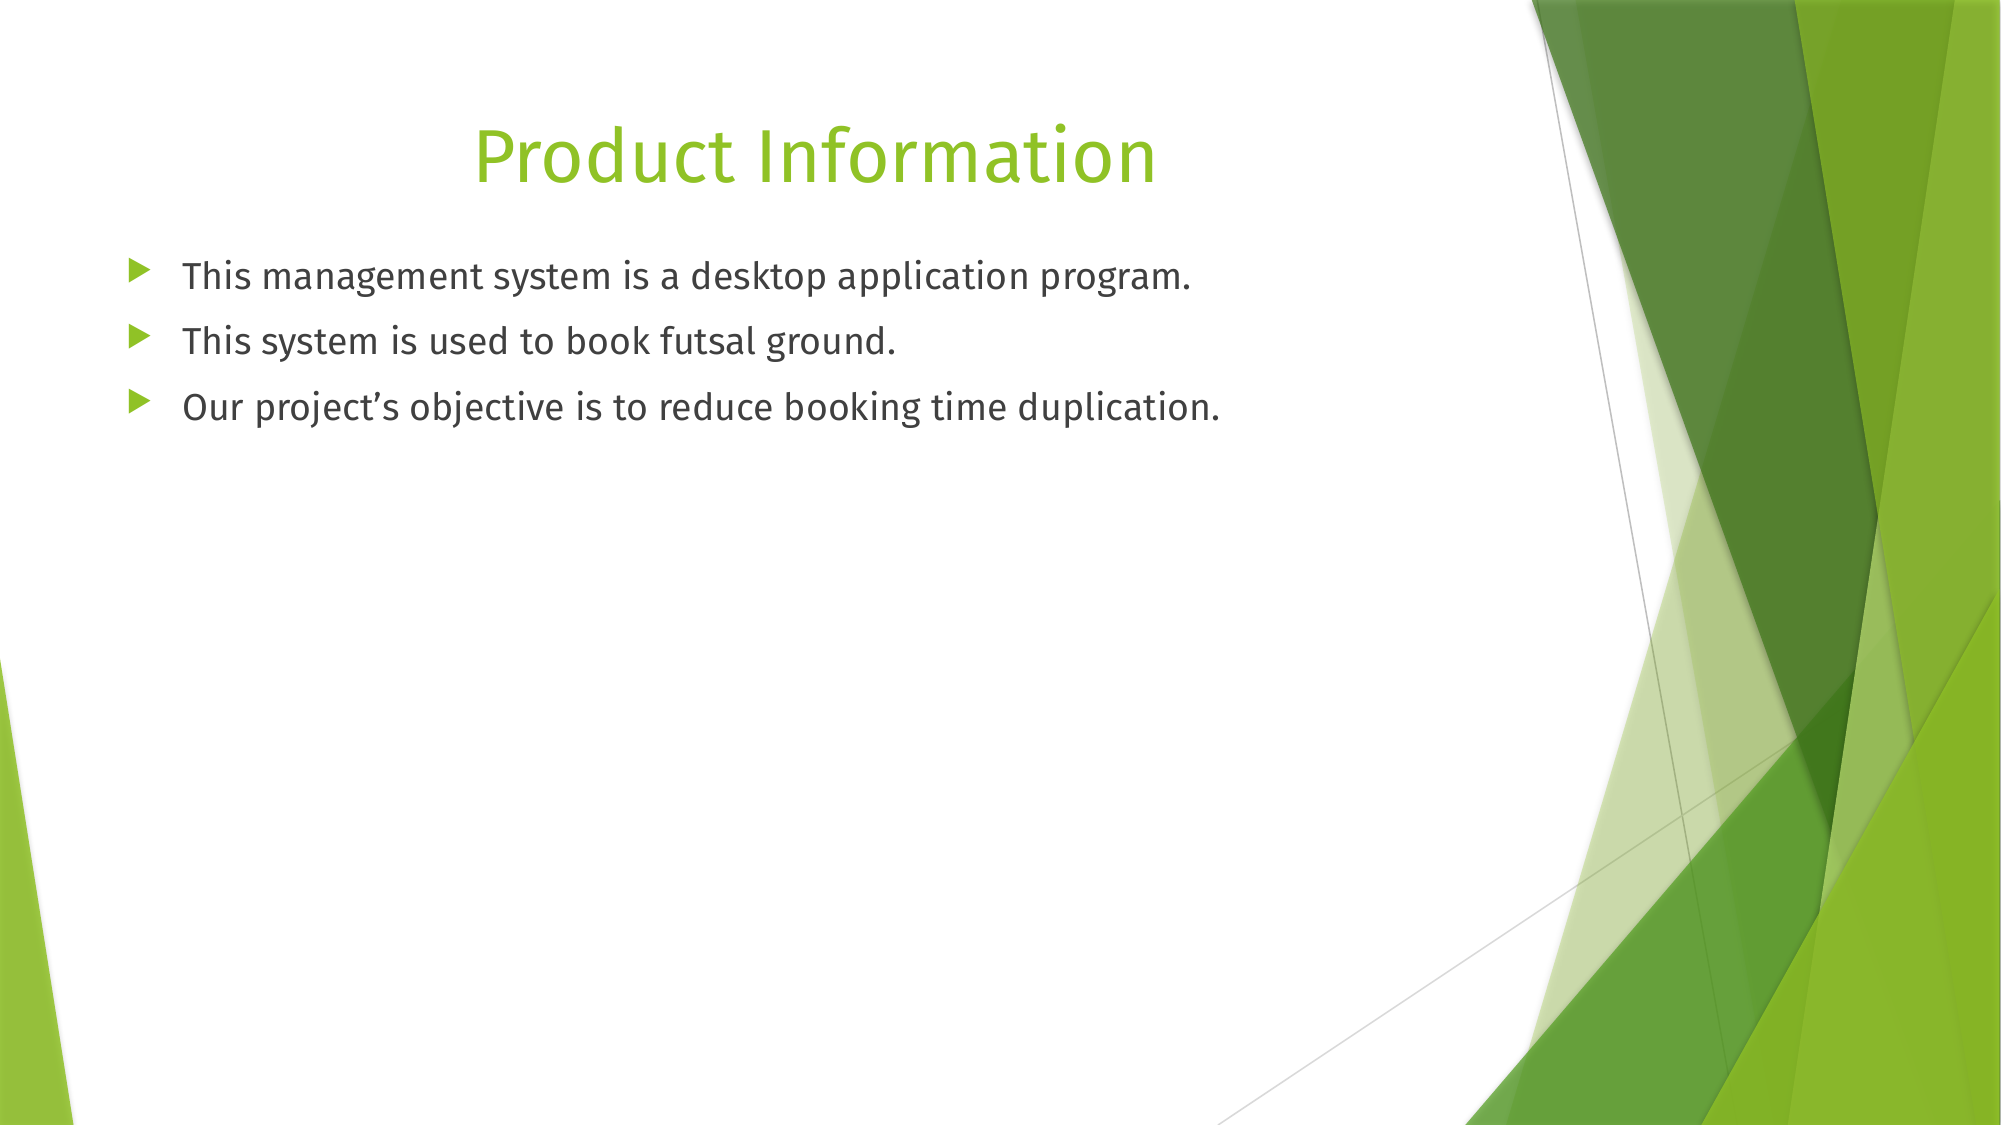

# Product Information
This management system is a desktop application program.
This system is used to book futsal ground.
Our project’s objective is to reduce booking time duplication.